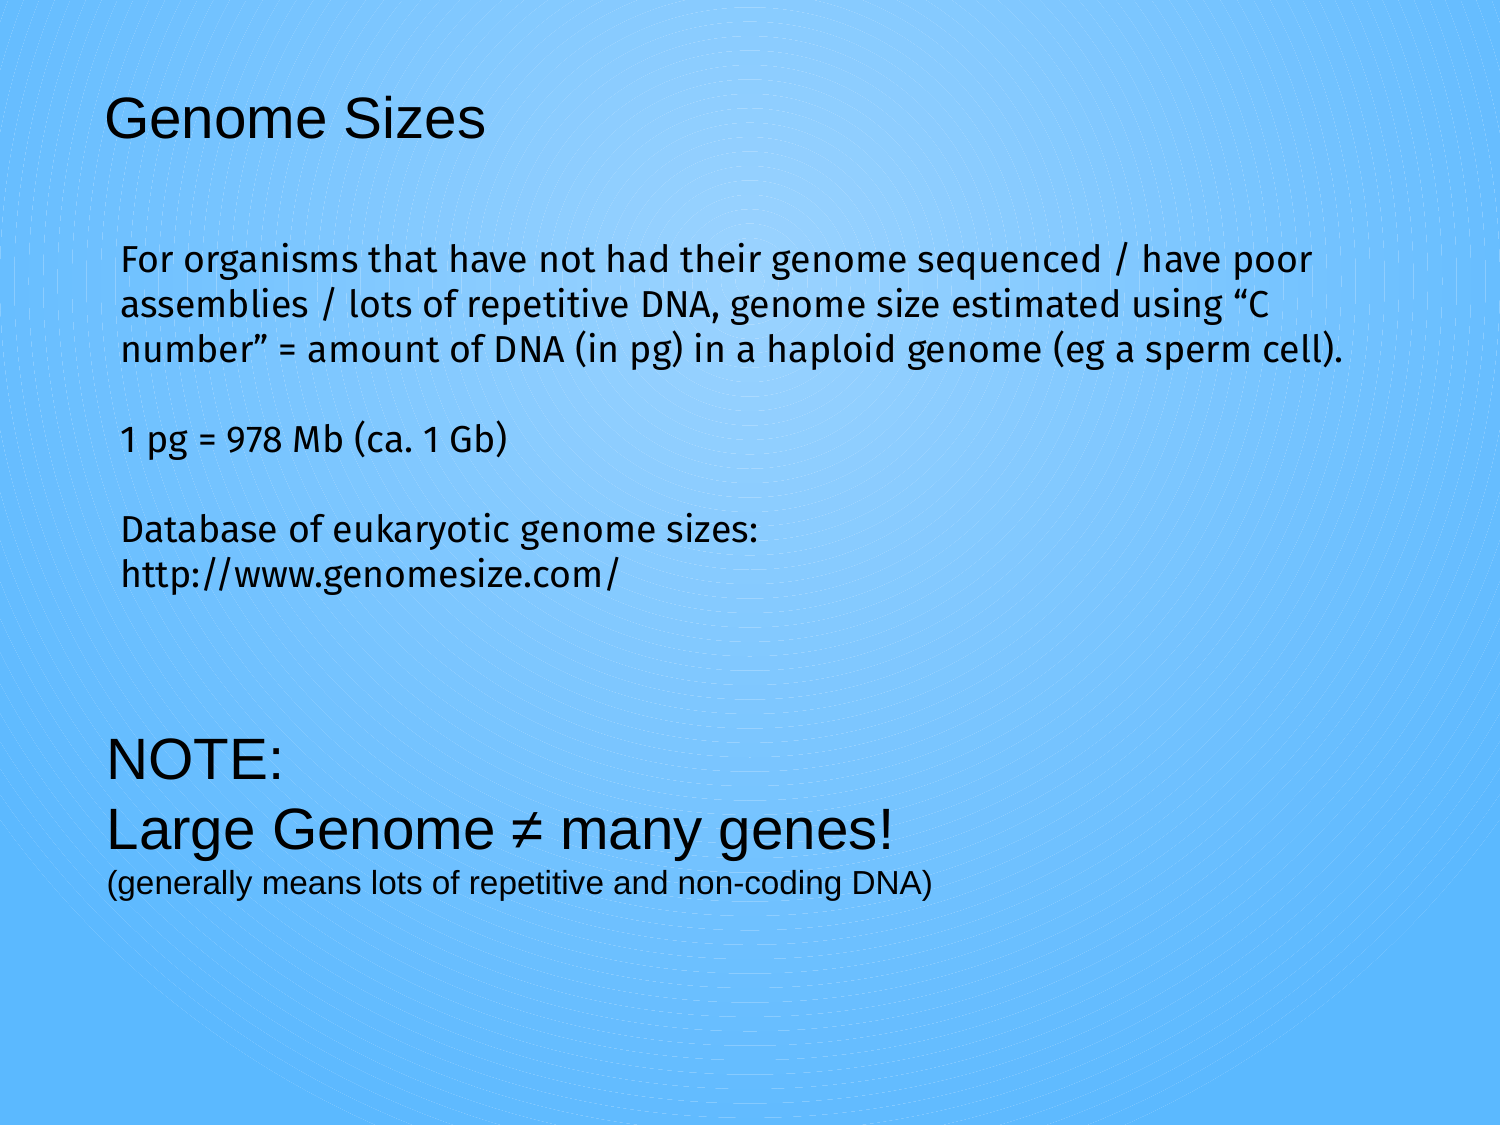

Genome Sizes

For organisms that have not had their genome sequenced / have poor assemblies / lots of repetitive DNA, genome size estimated using “C number” = amount of DNA (in pg) in a haploid genome (eg a sperm cell).

1 pg = 978 Mb (ca. 1 Gb)

Database of eukaryotic genome sizes:
http://www.genomesize.com/
NOTE:
Large Genome ≠ many genes!
(generally means lots of repetitive and non-coding DNA)